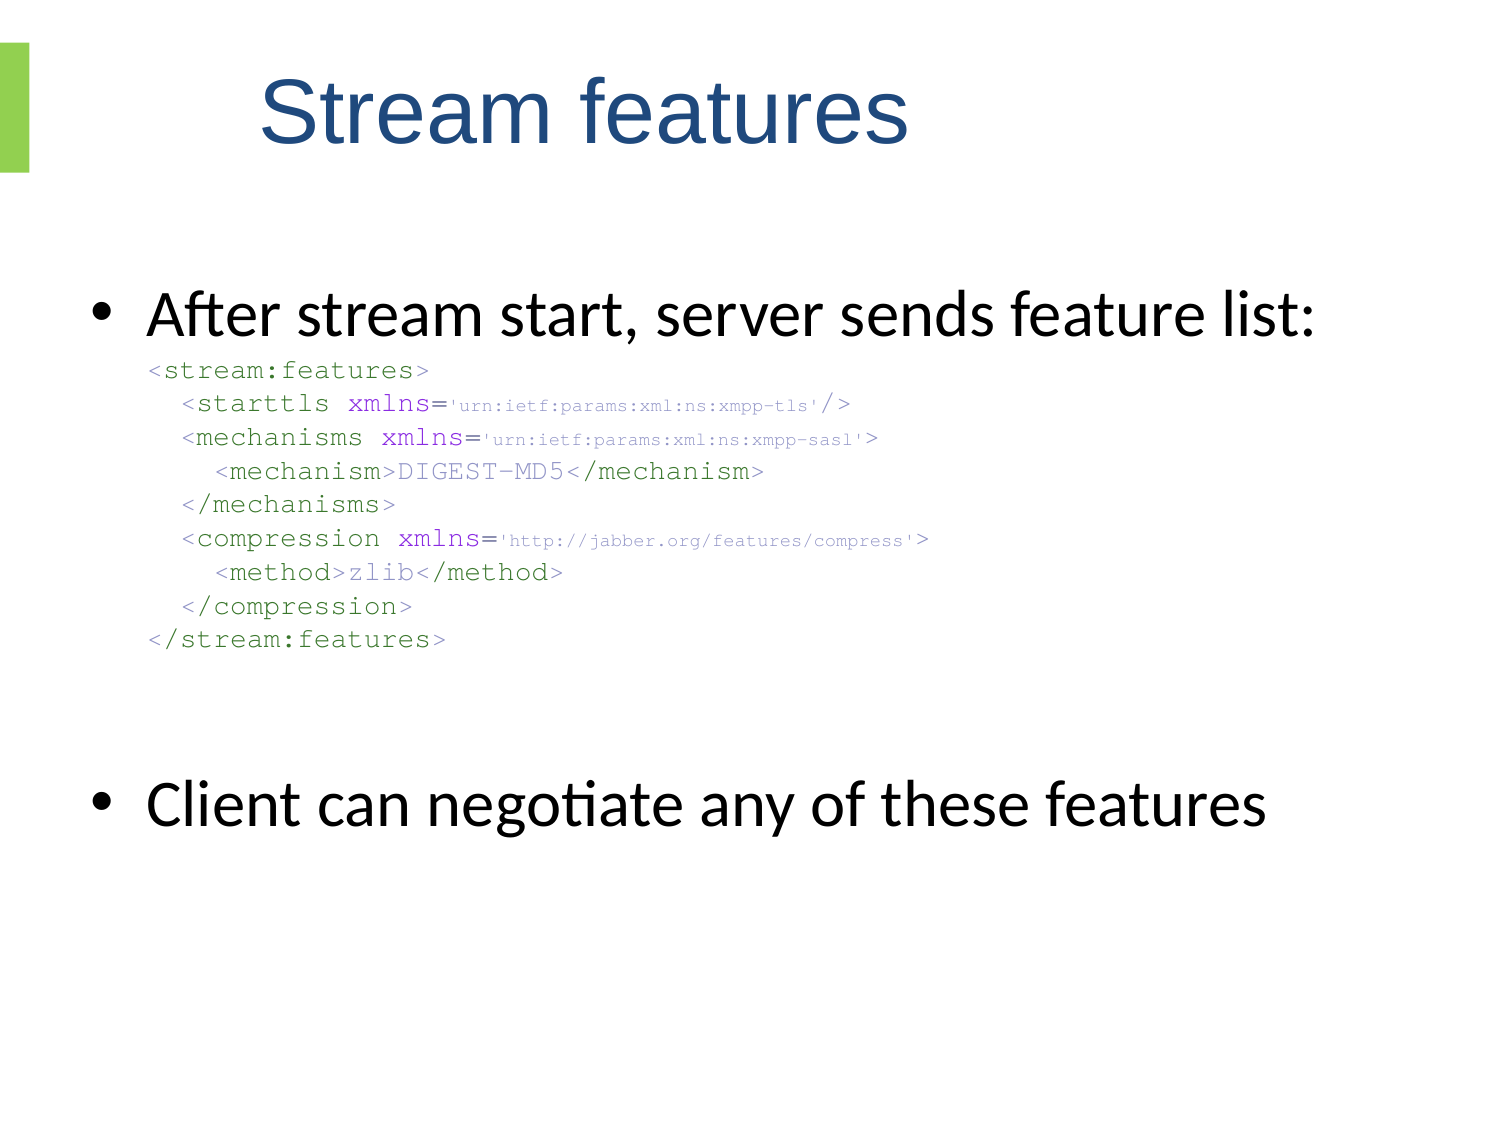

# Stream features
After stream start, server sends feature list:
<stream:features>
  <starttls xmlns='urn:ietf:params:xml:ns:xmpp-tls'/>
  <mechanisms xmlns='urn:ietf:params:xml:ns:xmpp-sasl'>
    <mechanism>DIGEST-MD5</mechanism>
  </mechanisms>
  <compression xmlns='http://jabber.org/features/compress'>
    <method>zlib</method>
  </compression>
</stream:features>

Client can negotiate any of these features